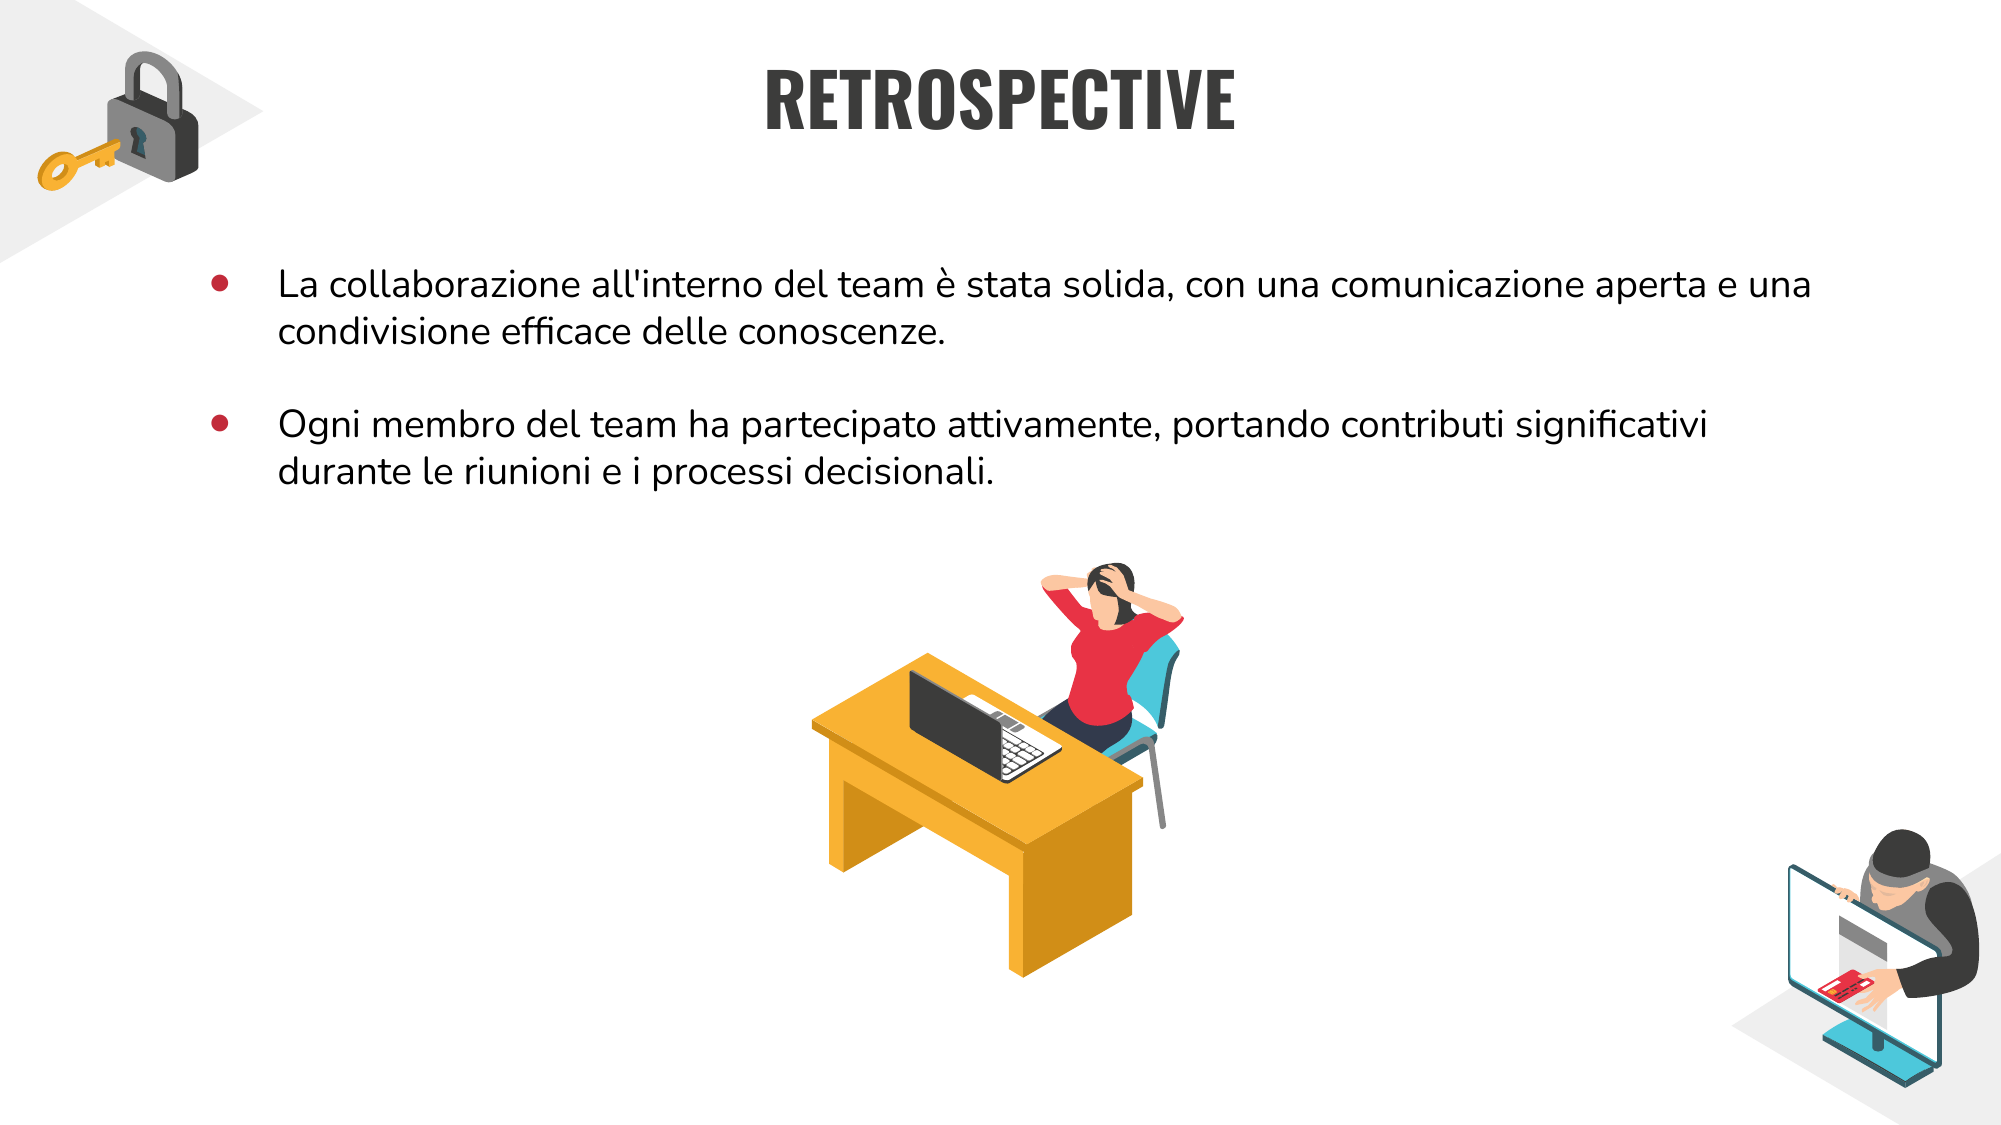

# RETROSPECTIVE

La collaborazione all'interno del team è stata solida, con una comunicazione aperta e una condivisione efficace delle conoscenze.

Ogni membro del team ha partecipato attivamente, portando contributi significativi durante le riunioni e i processi decisionali.